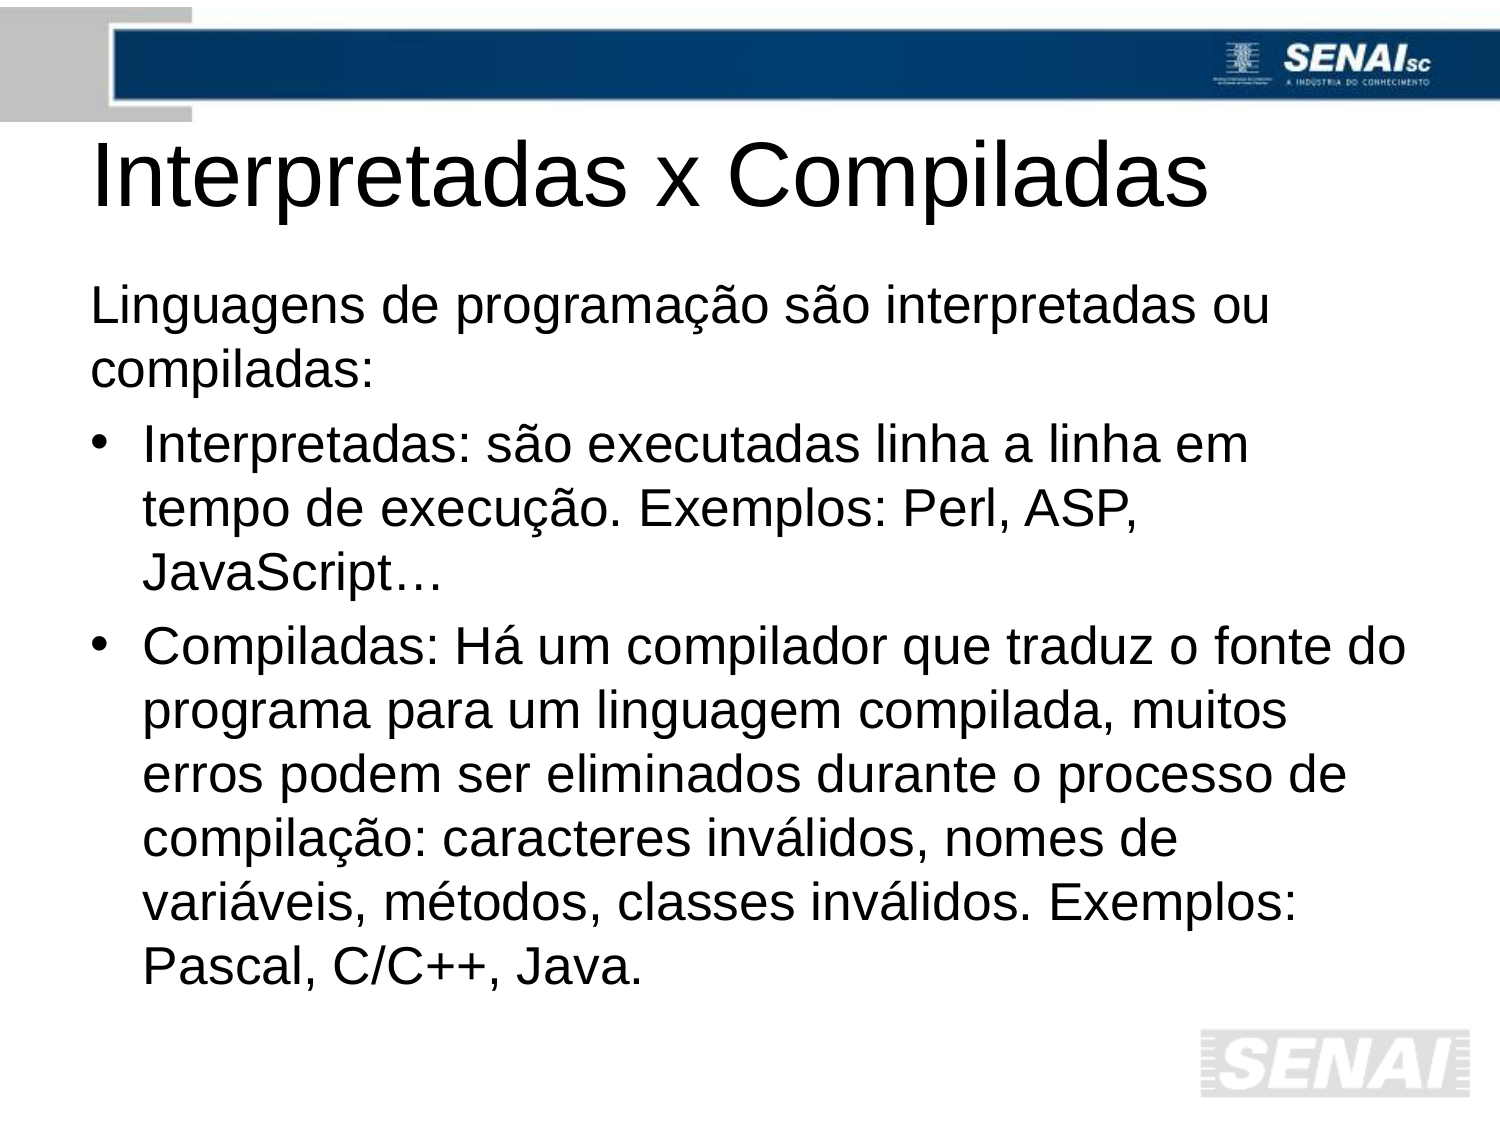

# Interpretadas x Compiladas
Linguagens de programação são interpretadas ou compiladas:
Interpretadas: são executadas linha a linha em tempo de execução. Exemplos: Perl, ASP, JavaScript…
Compiladas: Há um compilador que traduz o fonte do programa para um linguagem compilada, muitos erros podem ser eliminados durante o processo de compilação: caracteres inválidos, nomes de variáveis, métodos, classes inválidos. Exemplos: Pascal, C/C++, Java.